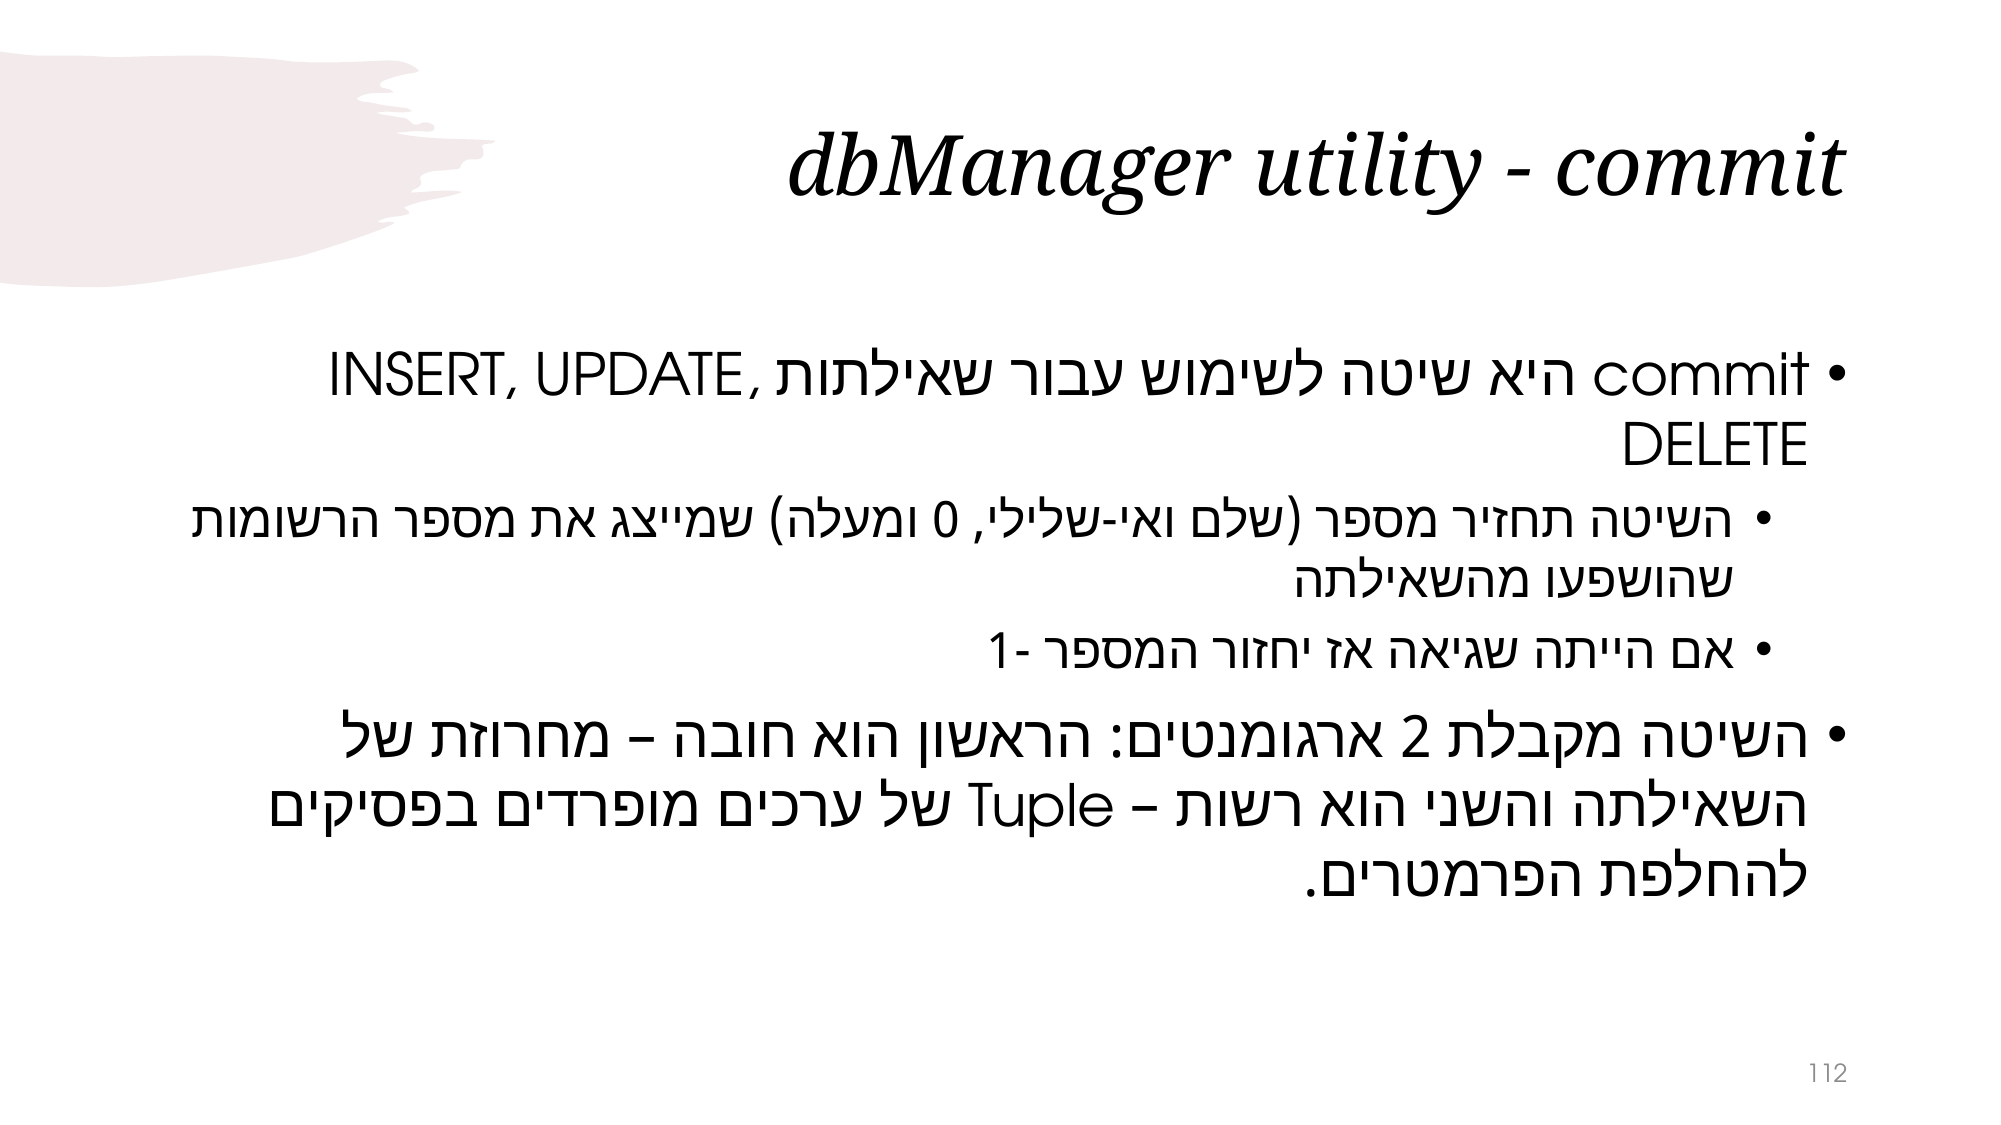

# dbManager utility - commit
commit היא שיטה לשימוש עבור שאילתות INSERT, UPDATE, DELETE
השיטה תחזיר מספר (שלם ואי-שלילי, 0 ומעלה) שמייצג את מספר הרשומות שהושפעו מהשאילתה
אם הייתה שגיאה אז יחזור המספר -1
השיטה מקבלת 2 ארגומנטים: הראשון הוא חובה – מחרוזת של השאילתה והשני הוא רשות – Tuple של ערכים מופרדים בפסיקים להחלפת הפרמטרים.

112